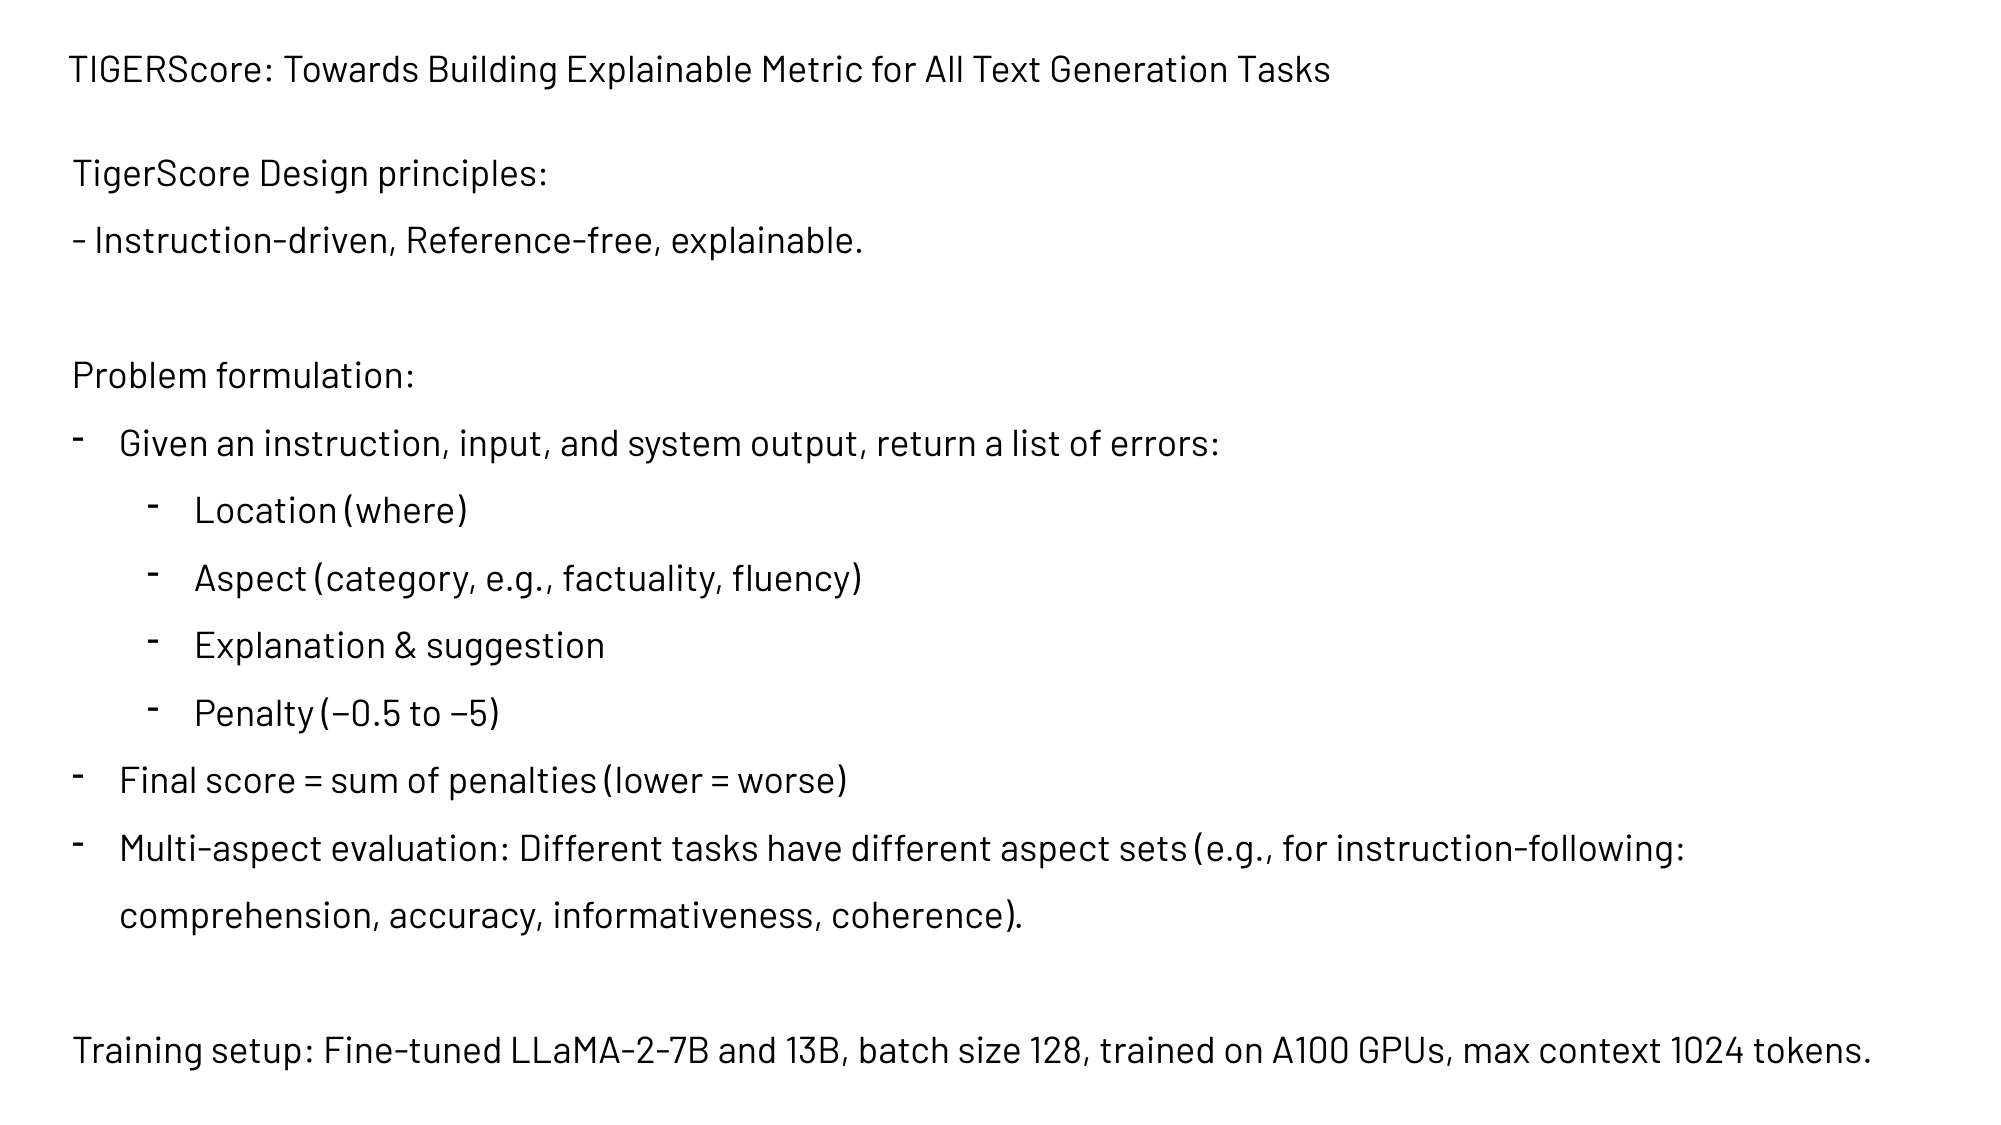

TIGERScore: Towards Building Explainable Metric for All Text Generation Tasks
TigerScore Design principles:
- Instruction-driven, Reference-free, explainable.

Problem formulation:
Given an instruction, input, and system output, return a list of errors:
Location (where)
Aspect (category, e.g., factuality, fluency)
Explanation & suggestion
Penalty (−0.5 to −5)
Final score = sum of penalties (lower = worse)
Multi-aspect evaluation: Different tasks have different aspect sets (e.g., for instruction-following: comprehension, accuracy, informativeness, coherence).

Training setup: Fine-tuned LLaMA-2-7B and 13B, batch size 128, trained on A100 GPUs, max context 1024 tokens.